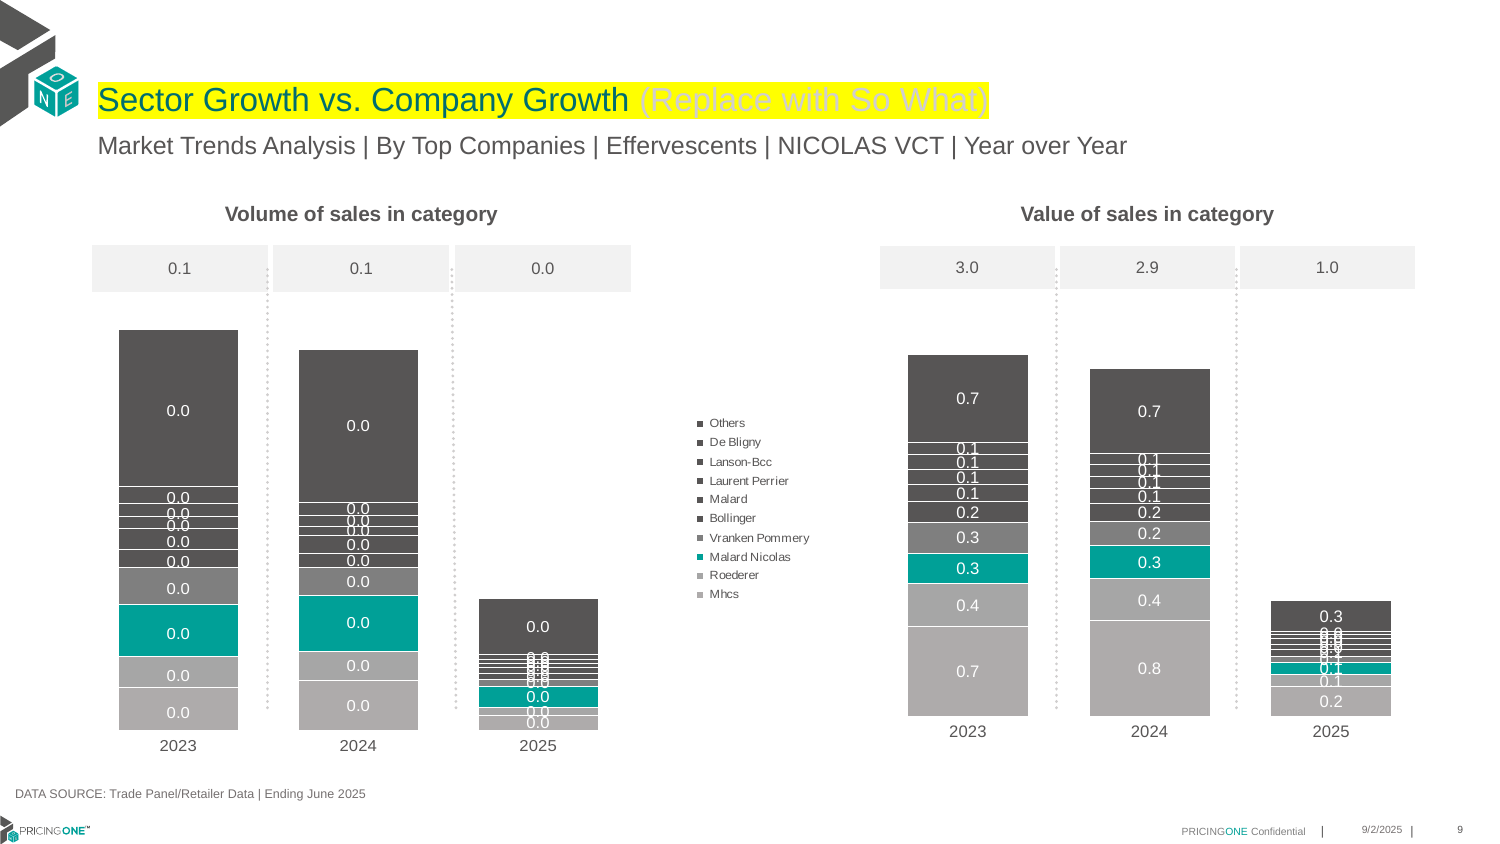

# Sector Growth vs. Company Growth (Replace with So What)
Market Trends Analysis | By Top Companies | Effervescents | NICOLAS VCT | Year over Year
| Value of sales in category |  |  |
| --- | --- | --- |
| 3.0 | 2.9 | 1.0 |
| Volume of sales in category |  |  |
| --- | --- | --- |
| 0.1 | 0.1 | 0.0 |

### Chart

| Category | Mhcs | Roederer | Malard Nicolas | Vranken Pommery | Bollinger | Malard | Laurent Perrier | Lanson-Bcc | De Bligny | Others |
|---|---|---|---|---|---|---|---|---|---|---|
| 2023 | 0.748027 | 0.359908 | 0.254757 | 0.256611 | 0.172819 | 0.140864 | 0.128307 | 0.124123 | 0.101813 | 0.735735 |
| 2024 | 0.795314 | 0.351685 | 0.282397 | 0.199038 | 0.152336 | 0.118042 | 0.107036 | 0.095931 | 0.090334 | 0.715071 |
| 2025 | 0.243247 | 0.102999 | 0.10438 | 0.050888 | 0.057176 | 0.04004 | 0.045607 | 0.035032 | 0.028805 | 0.258184 |

### Chart

| Category | Mhcs | Roederer | Malard Nicolas | Vranken Pommery | Bollinger | Malard | Laurent Perrier | Lanson-Bcc | De Bligny | Others |
|---|---|---|---|---|---|---|---|---|---|---|
| 2023 | 0.006892 | 0.005083 | 0.008347 | 0.006037 | 0.002869 | 0.00347 | 0.001817 | 0.002151 | 0.00277 | 0.025341 |
| 2024 | 0.008163 | 0.004686 | 0.00905 | 0.004365 | 0.002419 | 0.002808 | 0.001532 | 0.001667 | 0.002225 | 0.024579 |
| 2025 | 0.002478 | 0.001349 | 0.00337 | 0.001158 | 0.000903 | 0.000945 | 0.000691 | 0.000625 | 0.000708 | 0.009175 |
DATA SOURCE: Trade Panel/Retailer Data | Ending June 2025

9/2/2025
9